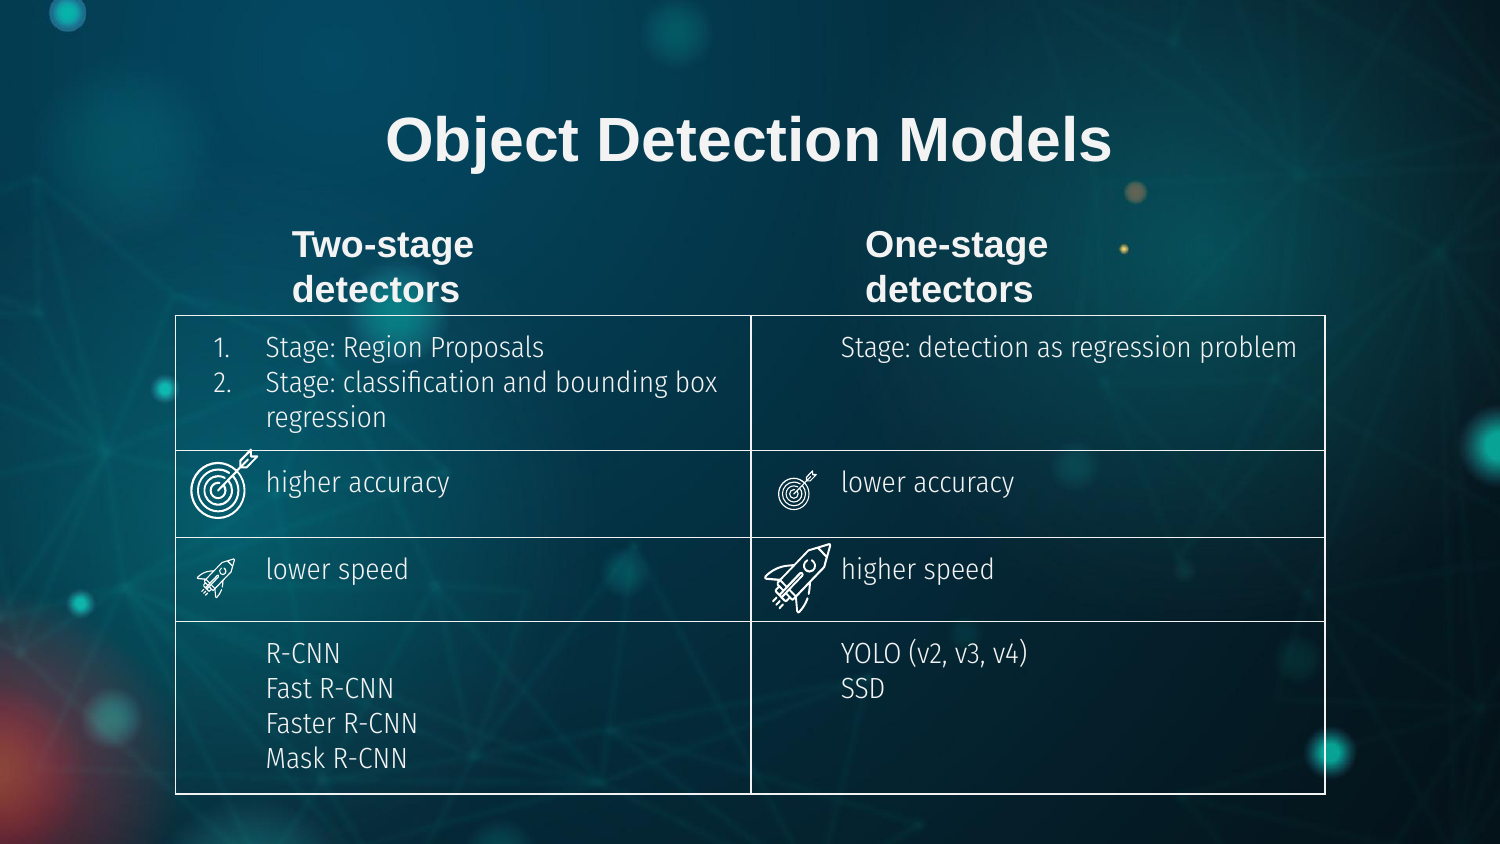

# Object Detection Models
Two-stage detectors
One-stage detectors
| Stage: Region Proposals Stage: classification and bounding box regression | Stage: detection as regression problem |
| --- | --- |
| higher accuracy | lower accuracy |
| lower speed | higher speed |
| R-CNN Fast R-CNN Faster R-CNN Mask R-CNN | YOLO (v2, v3, v4) SSD |